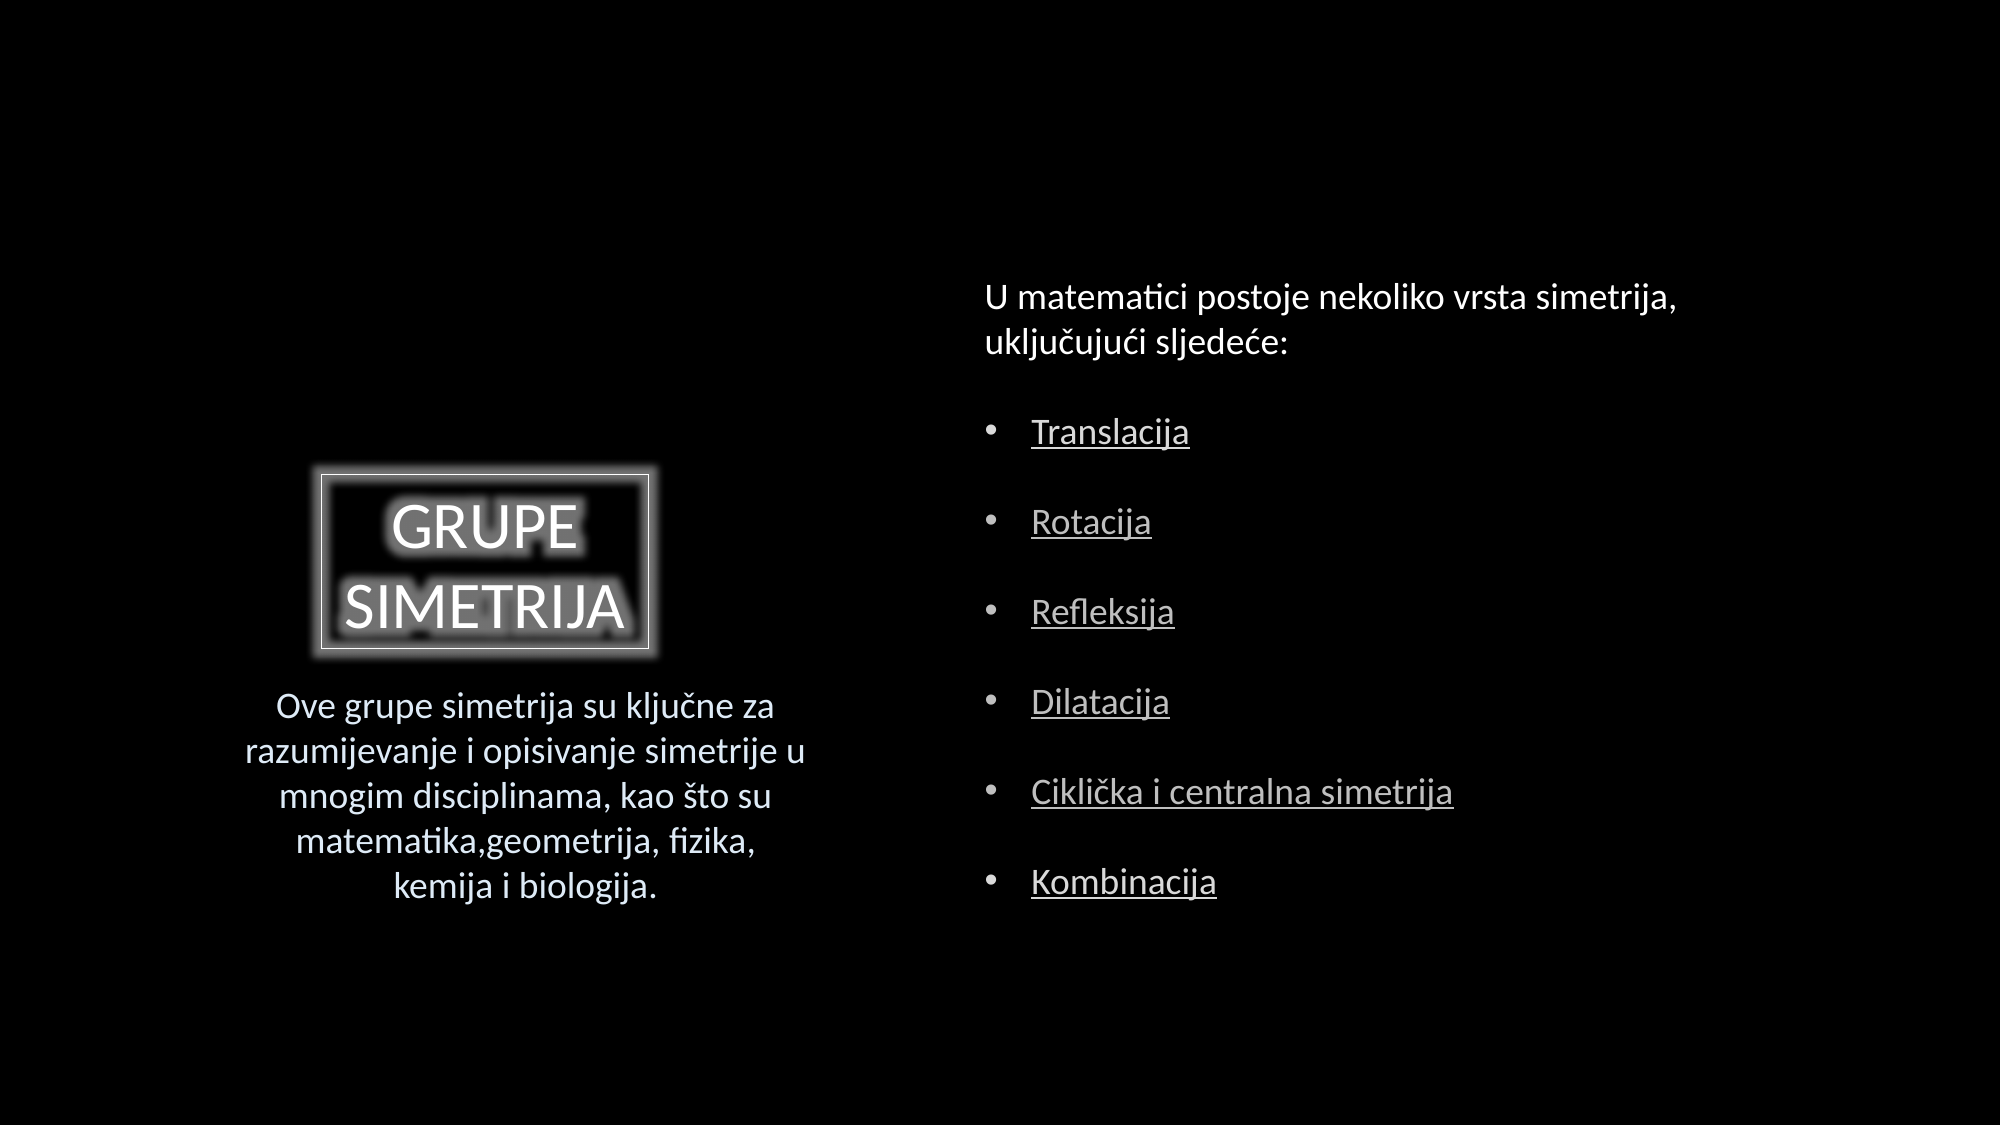

U matematici postoje nekoliko vrsta simetrija, uključujući sljedeće:

Translacija

Rotacija

Refleksija

Dilatacija

Ciklička i centralna simetrija

Kombinacija
GRUPE SIMETRIJA
Ove grupe simetrija su ključne za razumijevanje i opisivanje simetrije u mnogim disciplinama, kao što su matematika,geometrija, fizika, kemija i biologija.